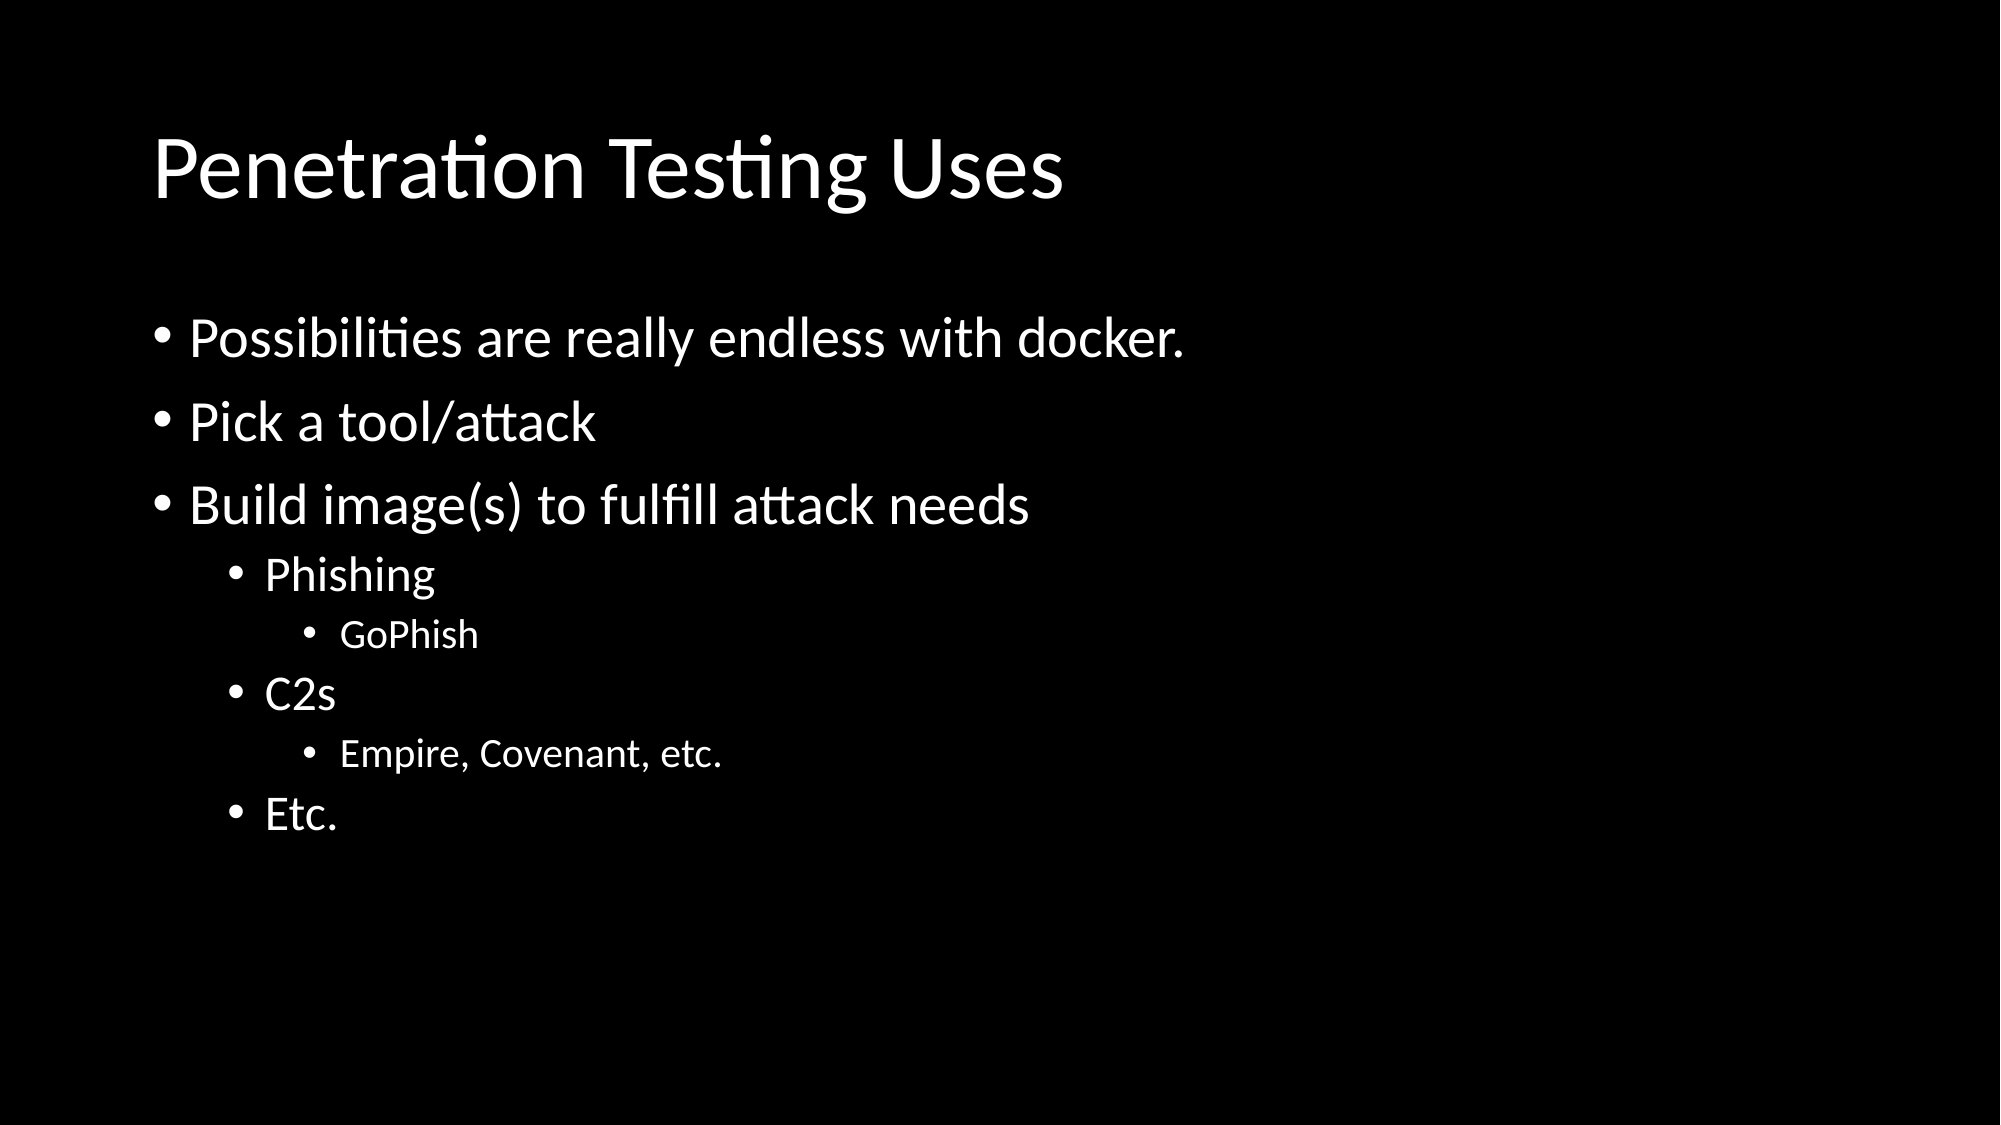

# Penetration Testing Uses
Possibilities are really endless with docker.
Pick a tool/attack
Build image(s) to fulfill attack needs
Phishing
GoPhish
C2s
Empire, Covenant, etc.
Etc.